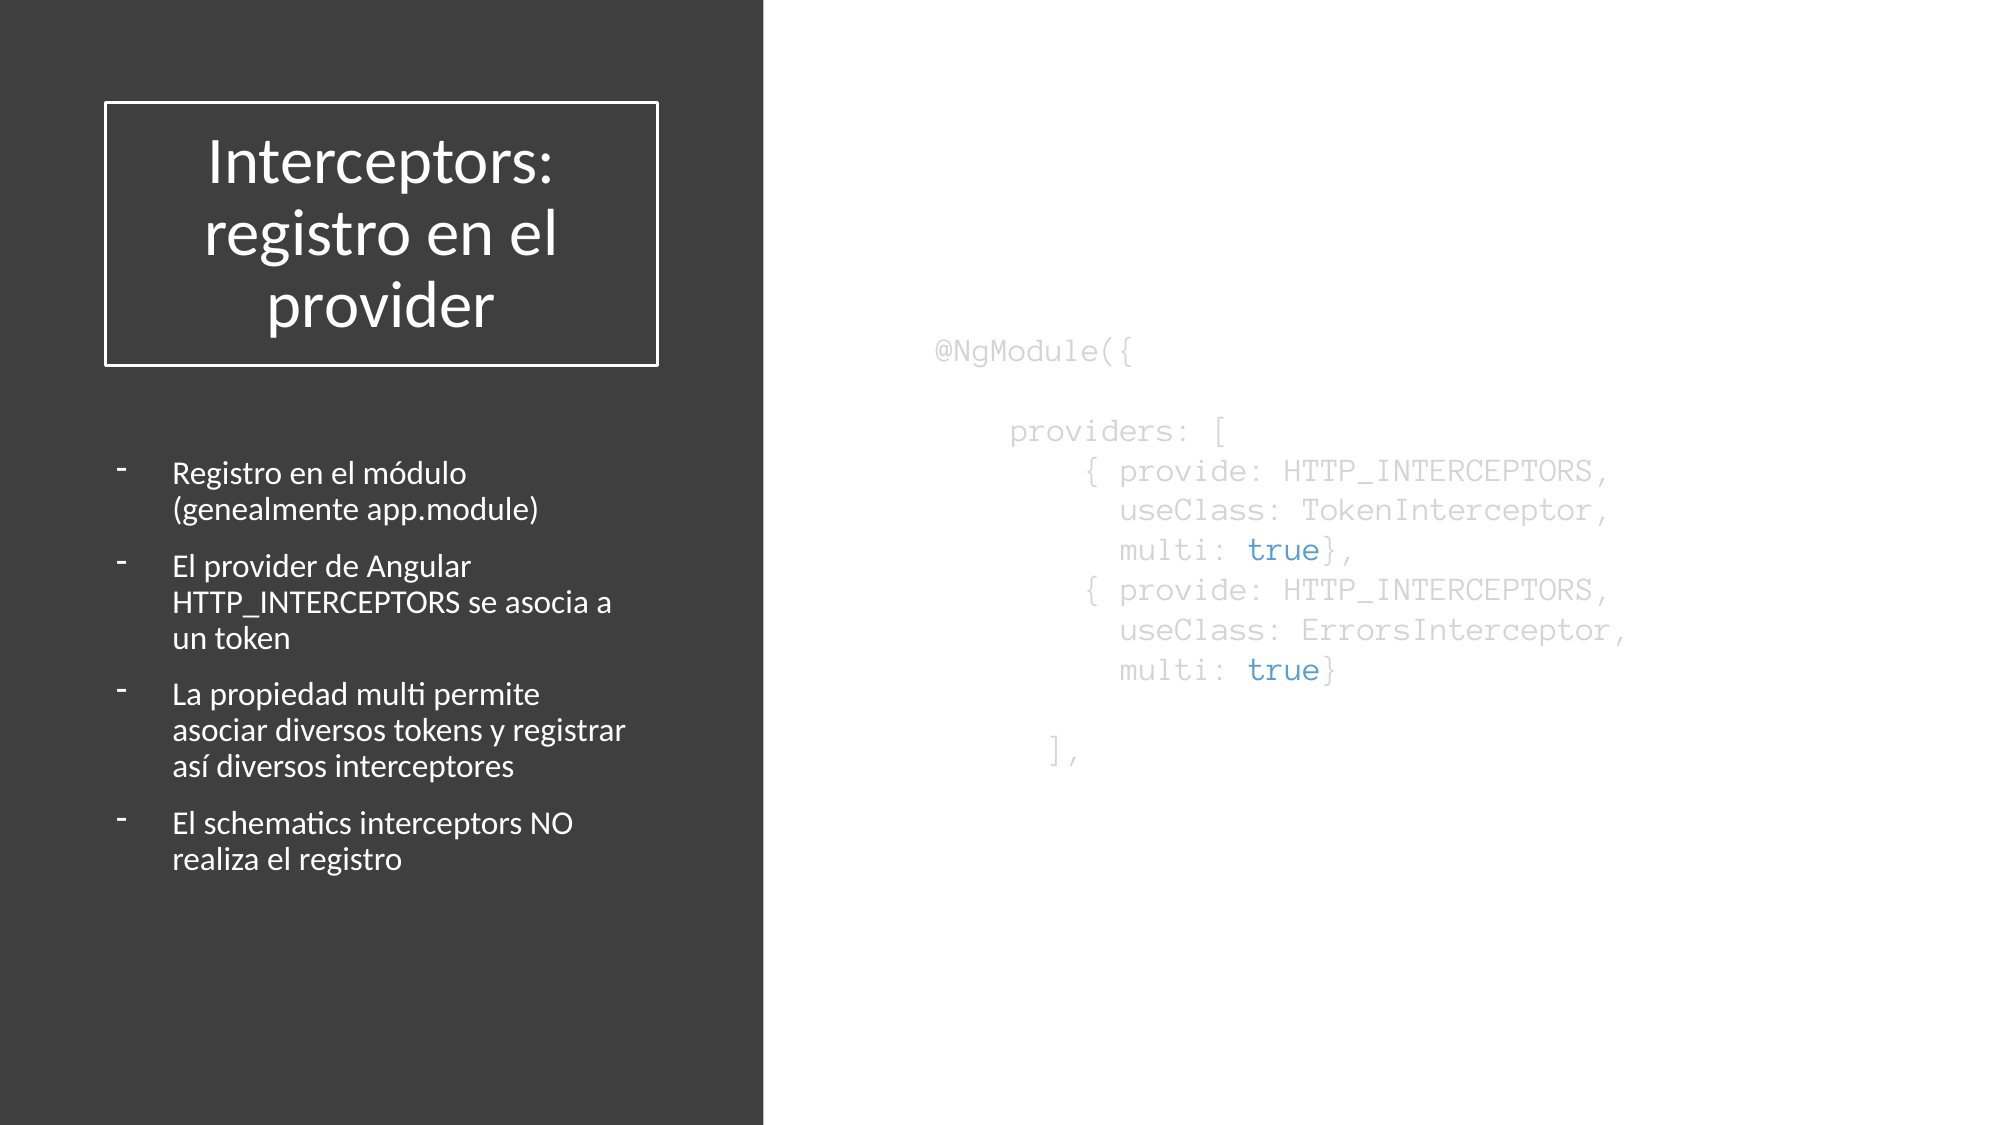

# Interceptors: registro en el provider
@NgModule({

providers: [
    { provide: HTTP_INTERCEPTORS,
      useClass: TokenInterceptor,
      multi: true},
    { provide: HTTP_INTERCEPTORS,
      useClass: ErrorsInterceptor,
      multi: true}

  ],
Registro en el módulo (genealmente app.module)
El provider de Angular HTTP_INTERCEPTORS se asocia a un token
La propiedad multi permite asociar diversos tokens y registrar así diversos interceptores
El schematics interceptors NO realiza el registro